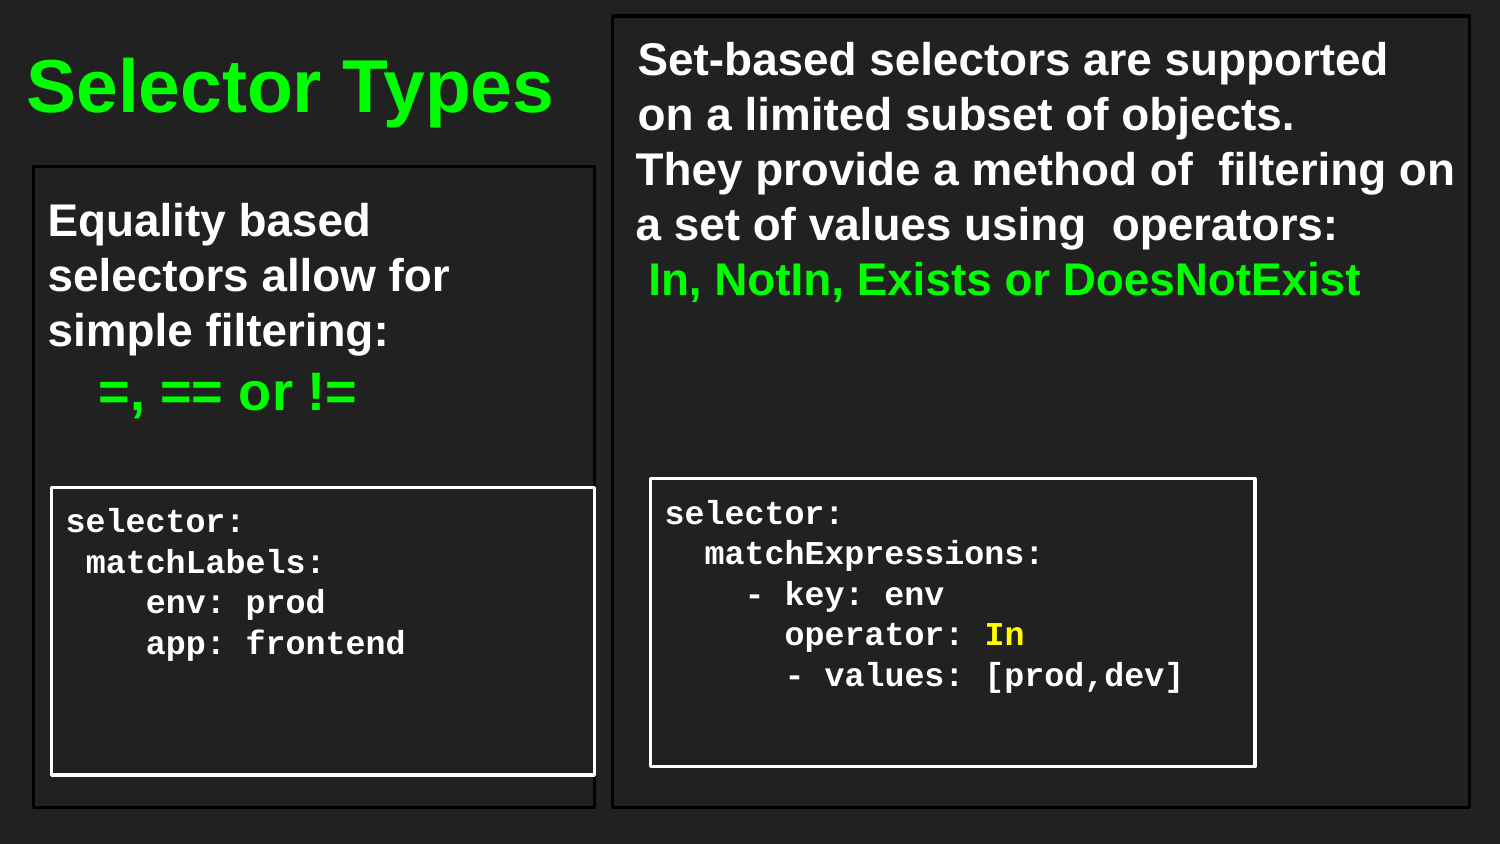

Set-based selectors are supported on a limited subset of objects.
They provide a method of  filtering on a set of values using  operators:
 In, NotIn, Exists or DoesNotExist
# Selector Types
Equality based selectors allow for  simple filtering:
    =, == or !=
selector:  matchExpressions:
- key: env operator: In
- values: [prod,dev]
selector:
 matchLabels:
env: prod
app: frontend